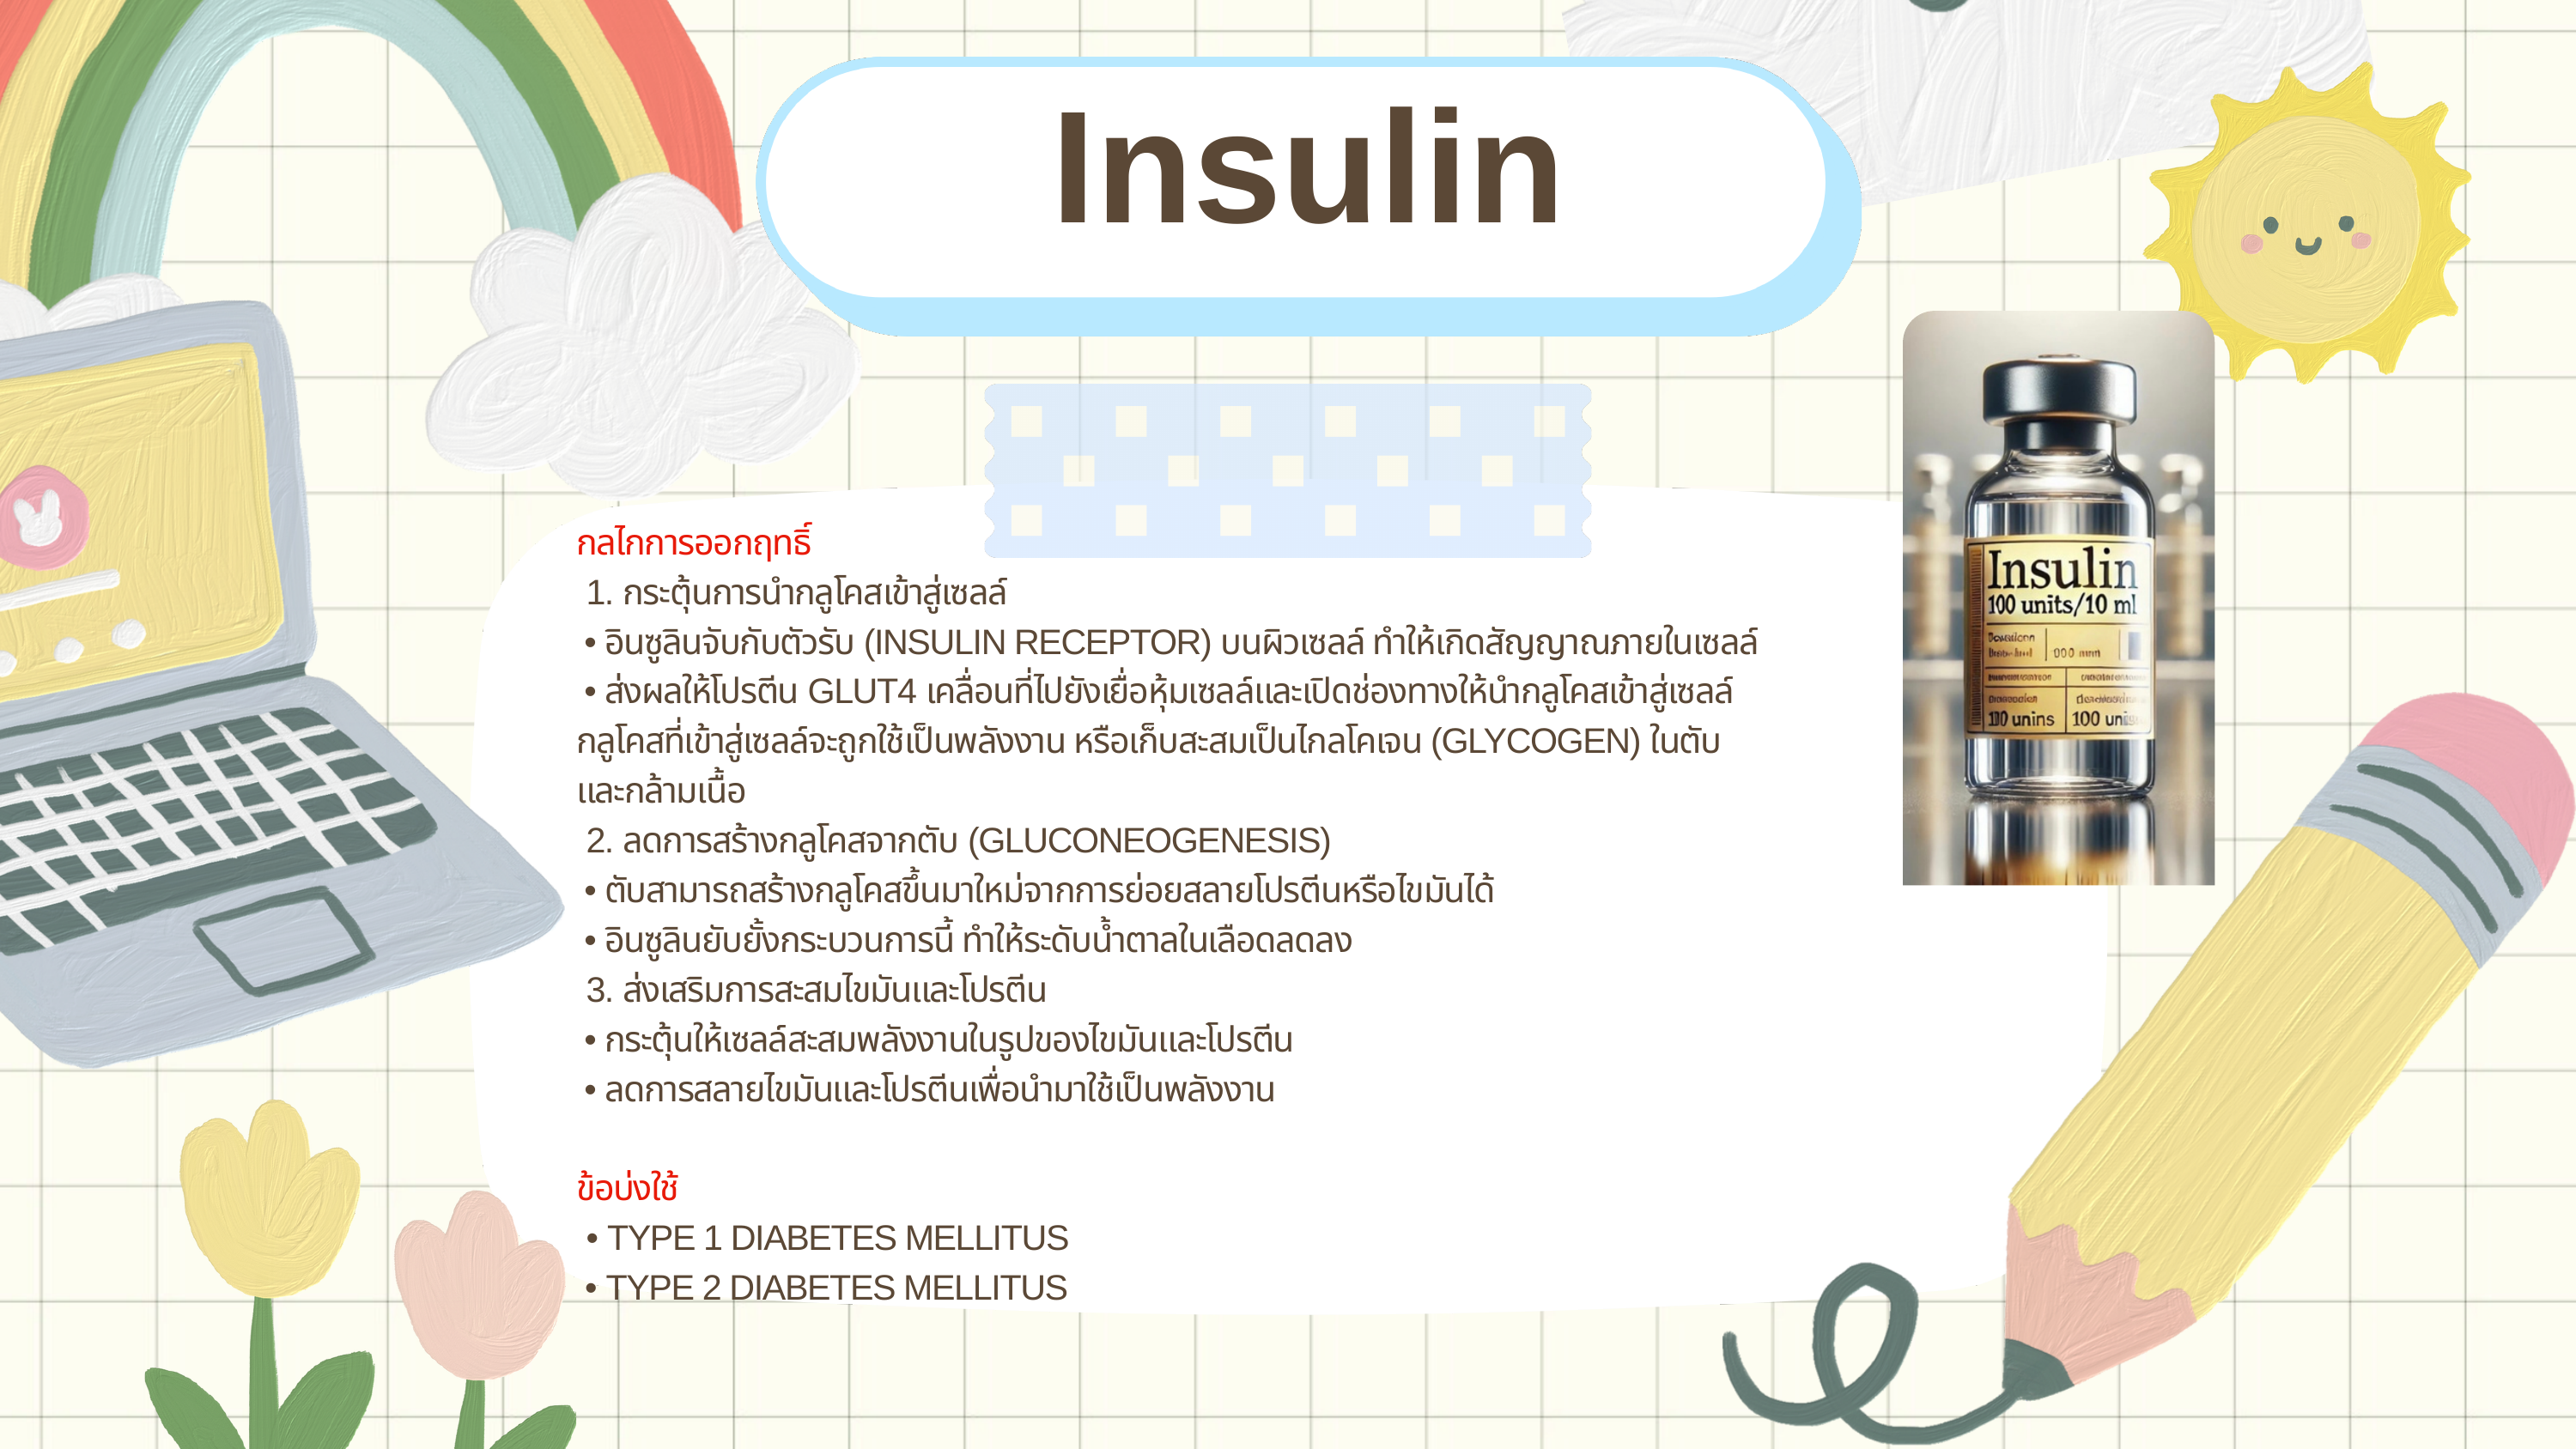

Insulin

กลไกการออกฤทธิ์
 1. กระตุ้นการนำกลูโคสเข้าสู่เซลล์
 • อินซูลินจับกับตัวรับ (INSULIN RECEPTOR) บนผิวเซลล์ ทำให้เกิดสัญญาณภายในเซลล์
 • ส่งผลให้โปรตีน GLUT4 เคลื่อนที่ไปยังเยื่อหุ้มเซลล์และเปิดช่องทางให้นำกลูโคสเข้าสู่เซลล์
กลูโคสที่เข้าสู่เซลล์จะถูกใช้เป็นพลังงาน หรือเก็บสะสมเป็นไกลโคเจน (GLYCOGEN) ในตับ
และกล้ามเนื้อ
 2. ลดการสร้างกลูโคสจากตับ (GLUCONEOGENESIS)
 • ตับสามารถสร้างกลูโคสขึ้นมาใหม่จากการย่อยสลายโปรตีนหรือไขมันได้
 • อินซูลินยับยั้งกระบวนการนี้ ทำให้ระดับน้ำตาลในเลือดลดลง
 3. ส่งเสริมการสะสมไขมันและโปรตีน
 • กระตุ้นให้เซลล์สะสมพลังงานในรูปของไขมันและโปรตีน
 • ลดการสลายไขมันและโปรตีนเพื่อนำมาใช้เป็นพลังงาน

ข้อบ่งใช้
 • TYPE 1 DIABETES MELLITUS
 • TYPE 2 DIABETES MELLITUS